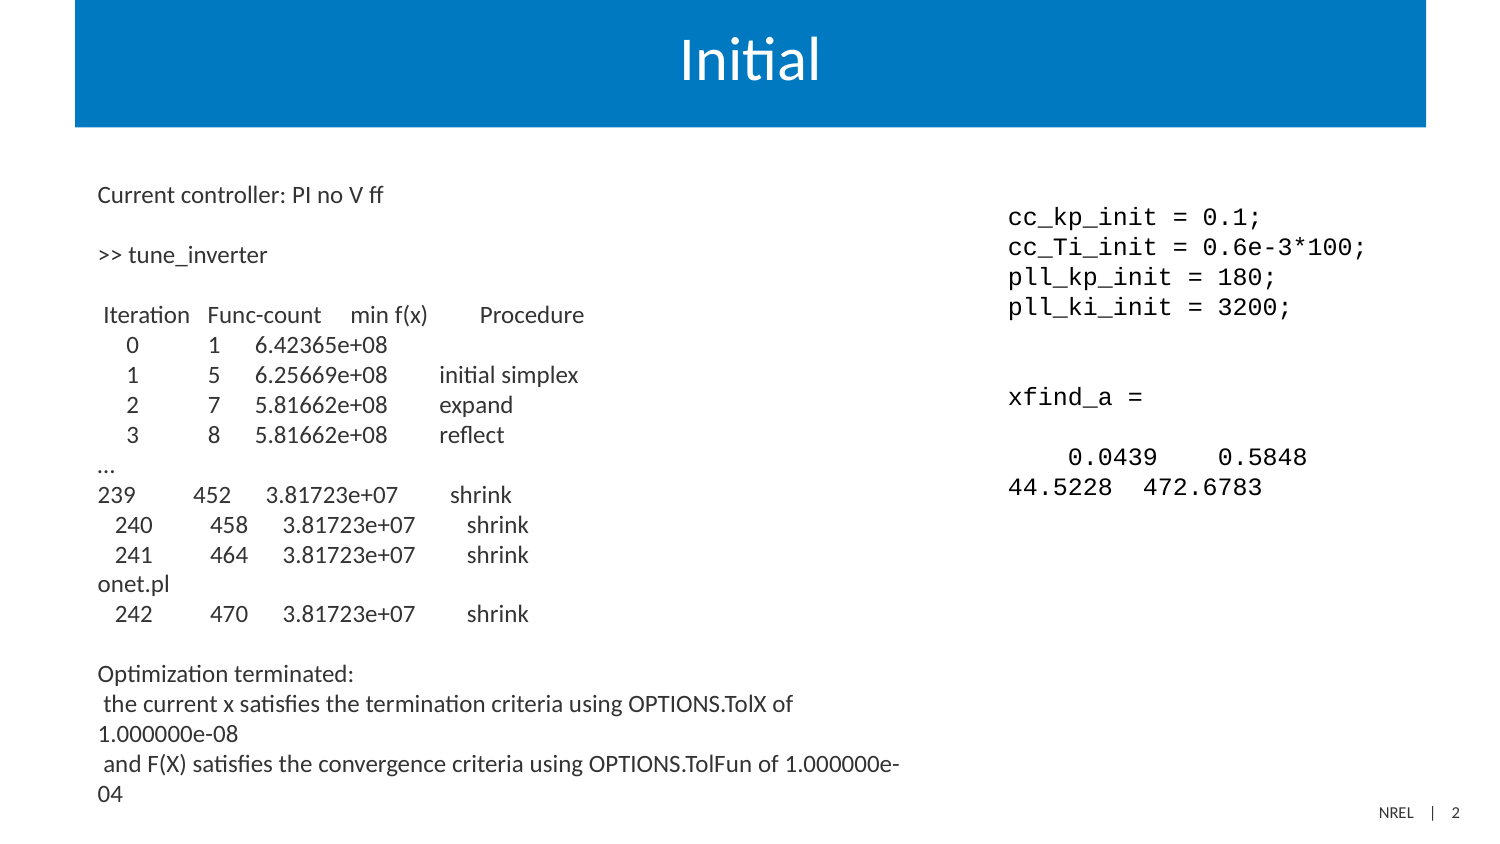

# Initial
Current controller: PI no V ff

>> tune_inverter

 Iteration   Func-count     min f(x)         Procedure
     0            1      6.42365e+08
     1            5      6.25669e+08         initial simplex
     2            7      5.81662e+08         expand
     3            8      5.81662e+08         reflect
…
239          452      3.81723e+07         shrink
   240          458      3.81723e+07         shrink
   241          464      3.81723e+07         shrink
onet.pl
   242          470      3.81723e+07         shrink

Optimization terminated:
 the current x satisfies the termination criteria using OPTIONS.TolX of 1.000000e-08
 and F(X) satisfies the convergence criteria using OPTIONS.TolFun of 1.000000e-04

cc_kp_init = 0.1;
cc_Ti_init = 0.6e-3*100;
pll_kp_init = 180;
pll_ki_init = 3200;

xfind_a =

    0.0439    0.5848   44.5228  472.6783